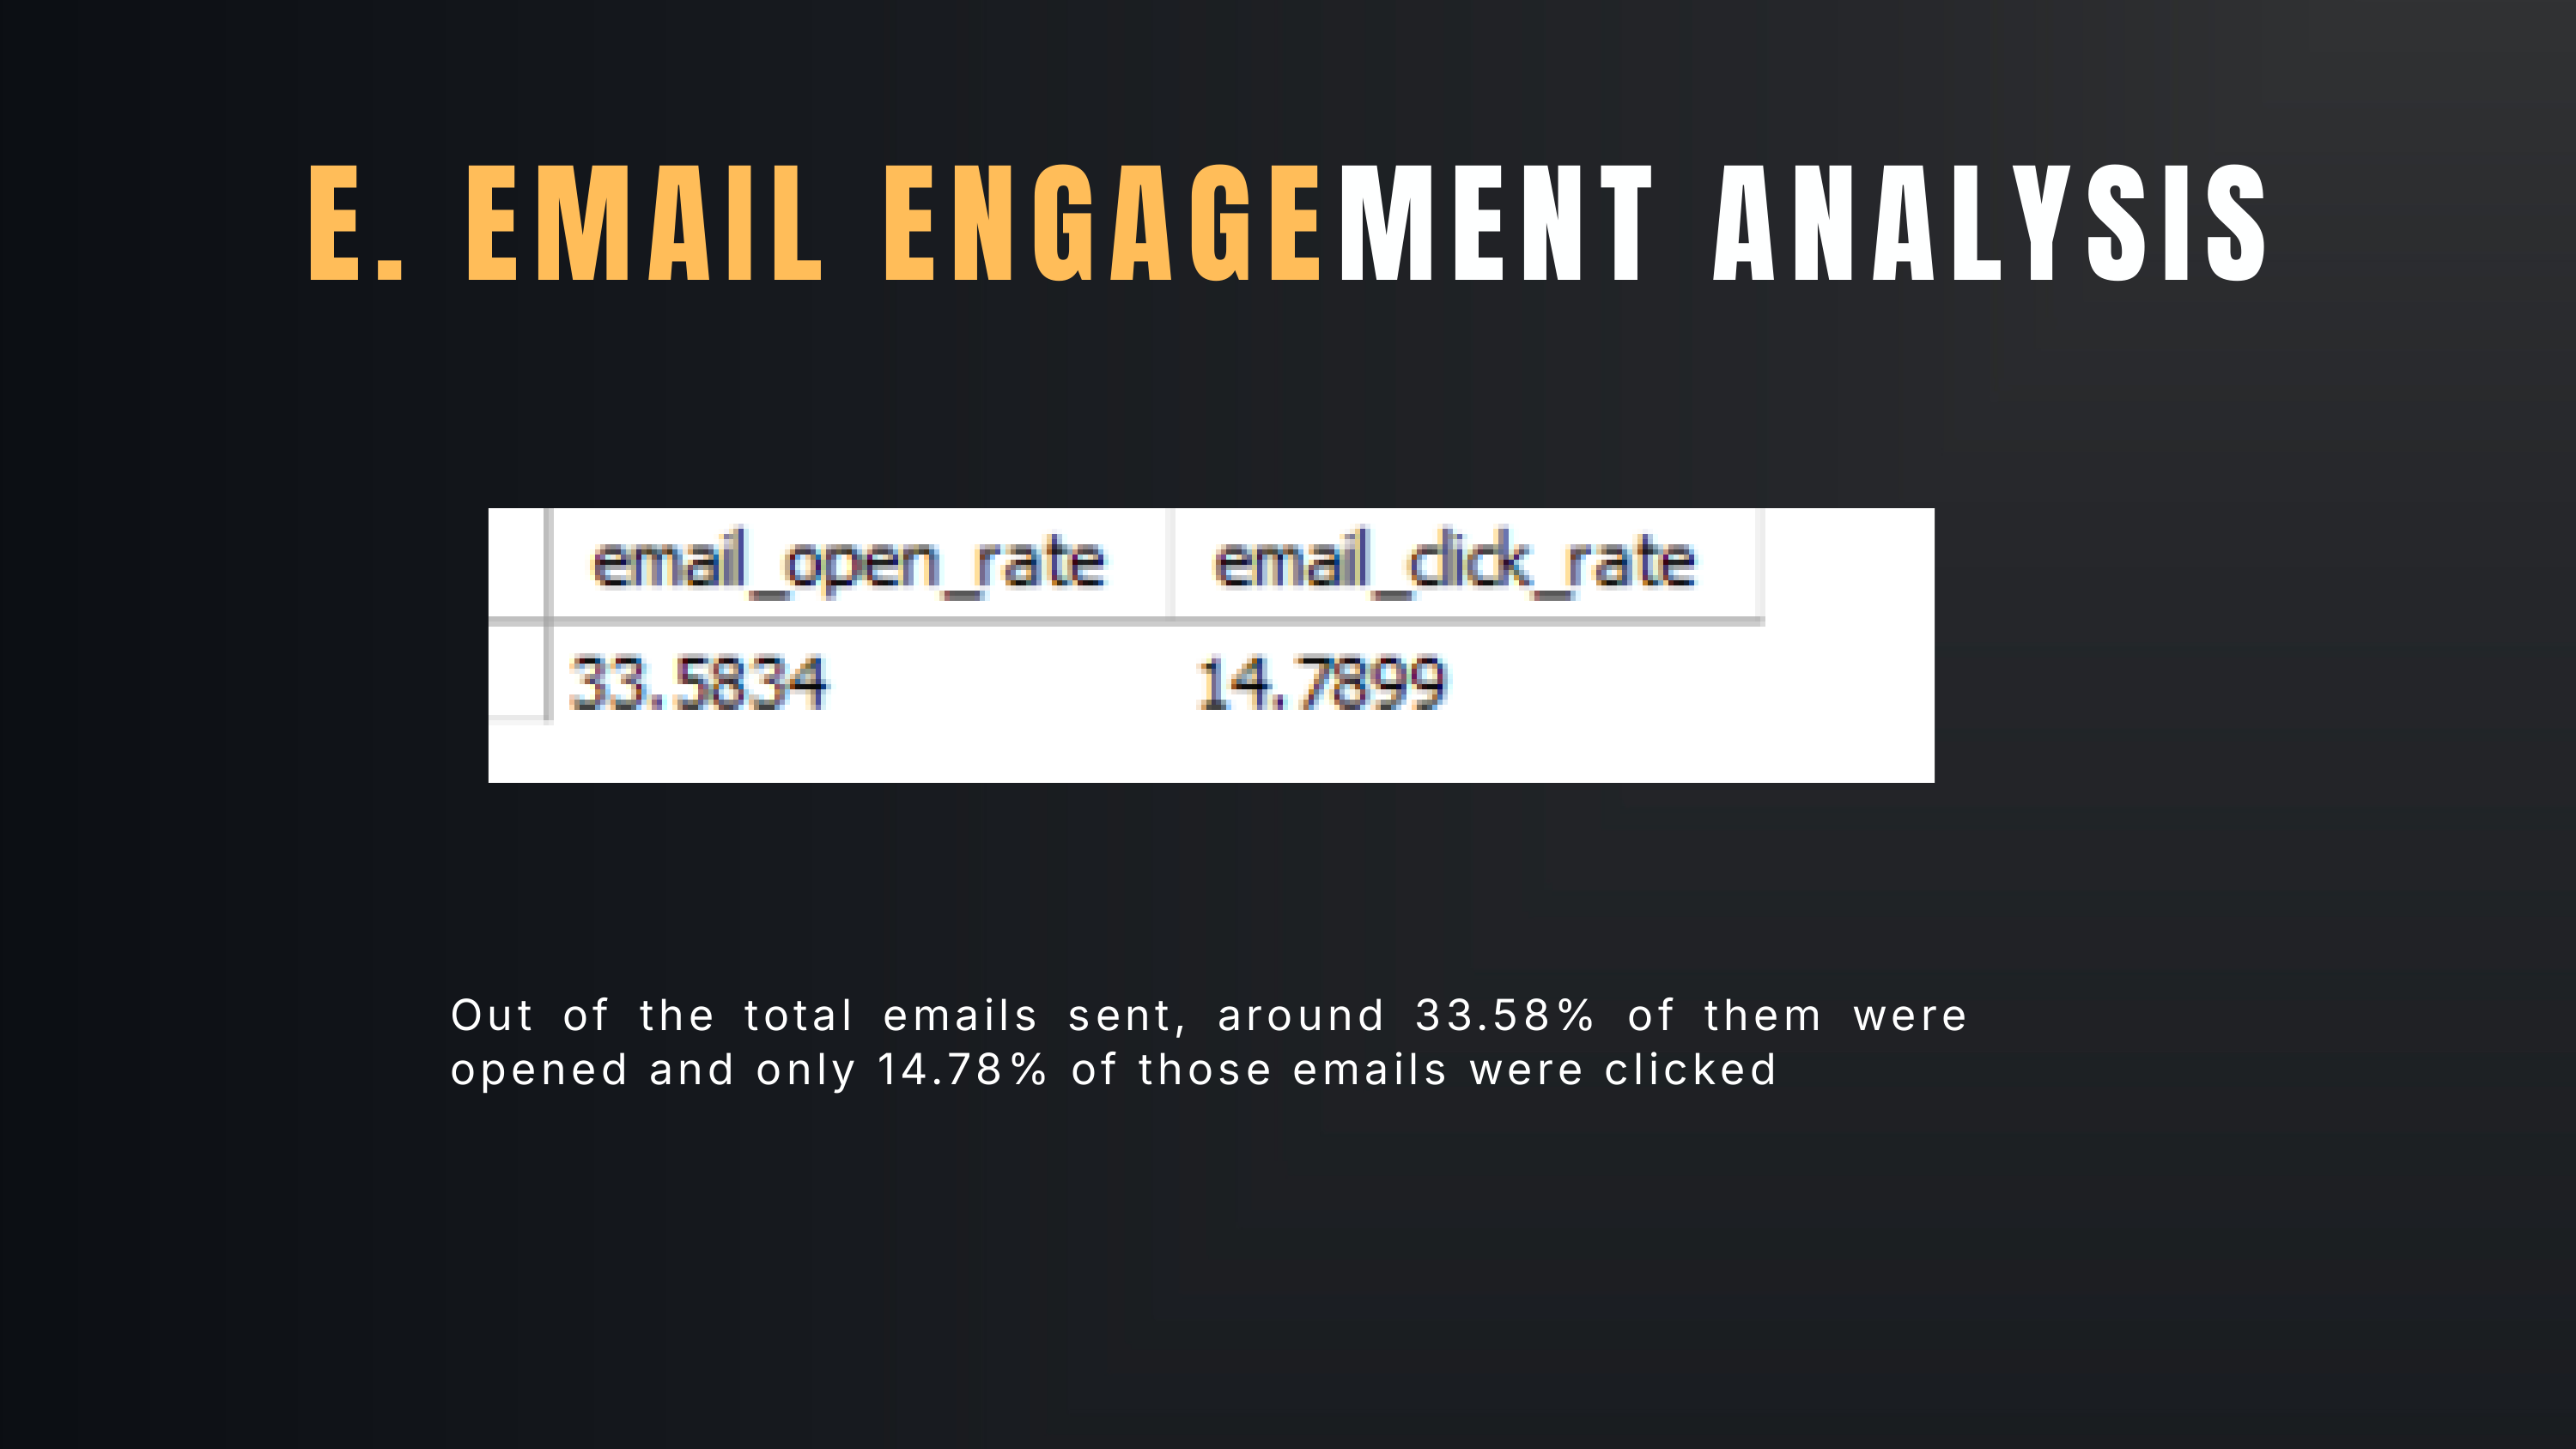

E. EMAIL ENGAGEMENT ANALYSIS

Out of the total emails sent, around 33.58% of them were opened and only 14.78% of those emails were clicked